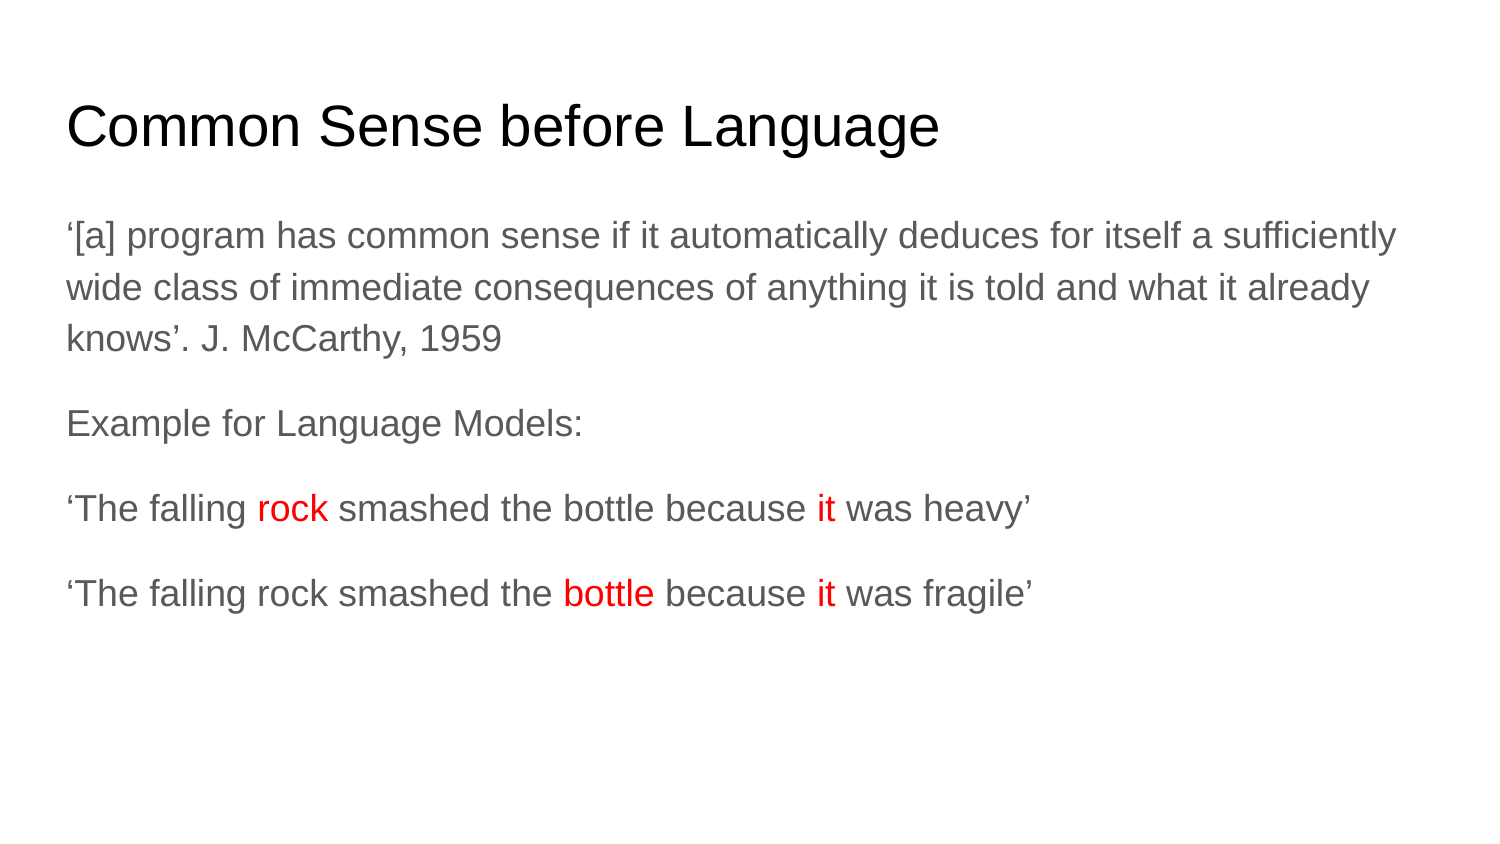

# Common Sense before Language
‘[a] program has common sense if it automatically deduces for itself a sufficiently wide class of immediate consequences of anything it is told and what it already knows’. J. McCarthy, 1959
Example for Language Models:
‘The falling rock smashed the bottle because it was heavy’
‘The falling rock smashed the bottle because it was fragile’